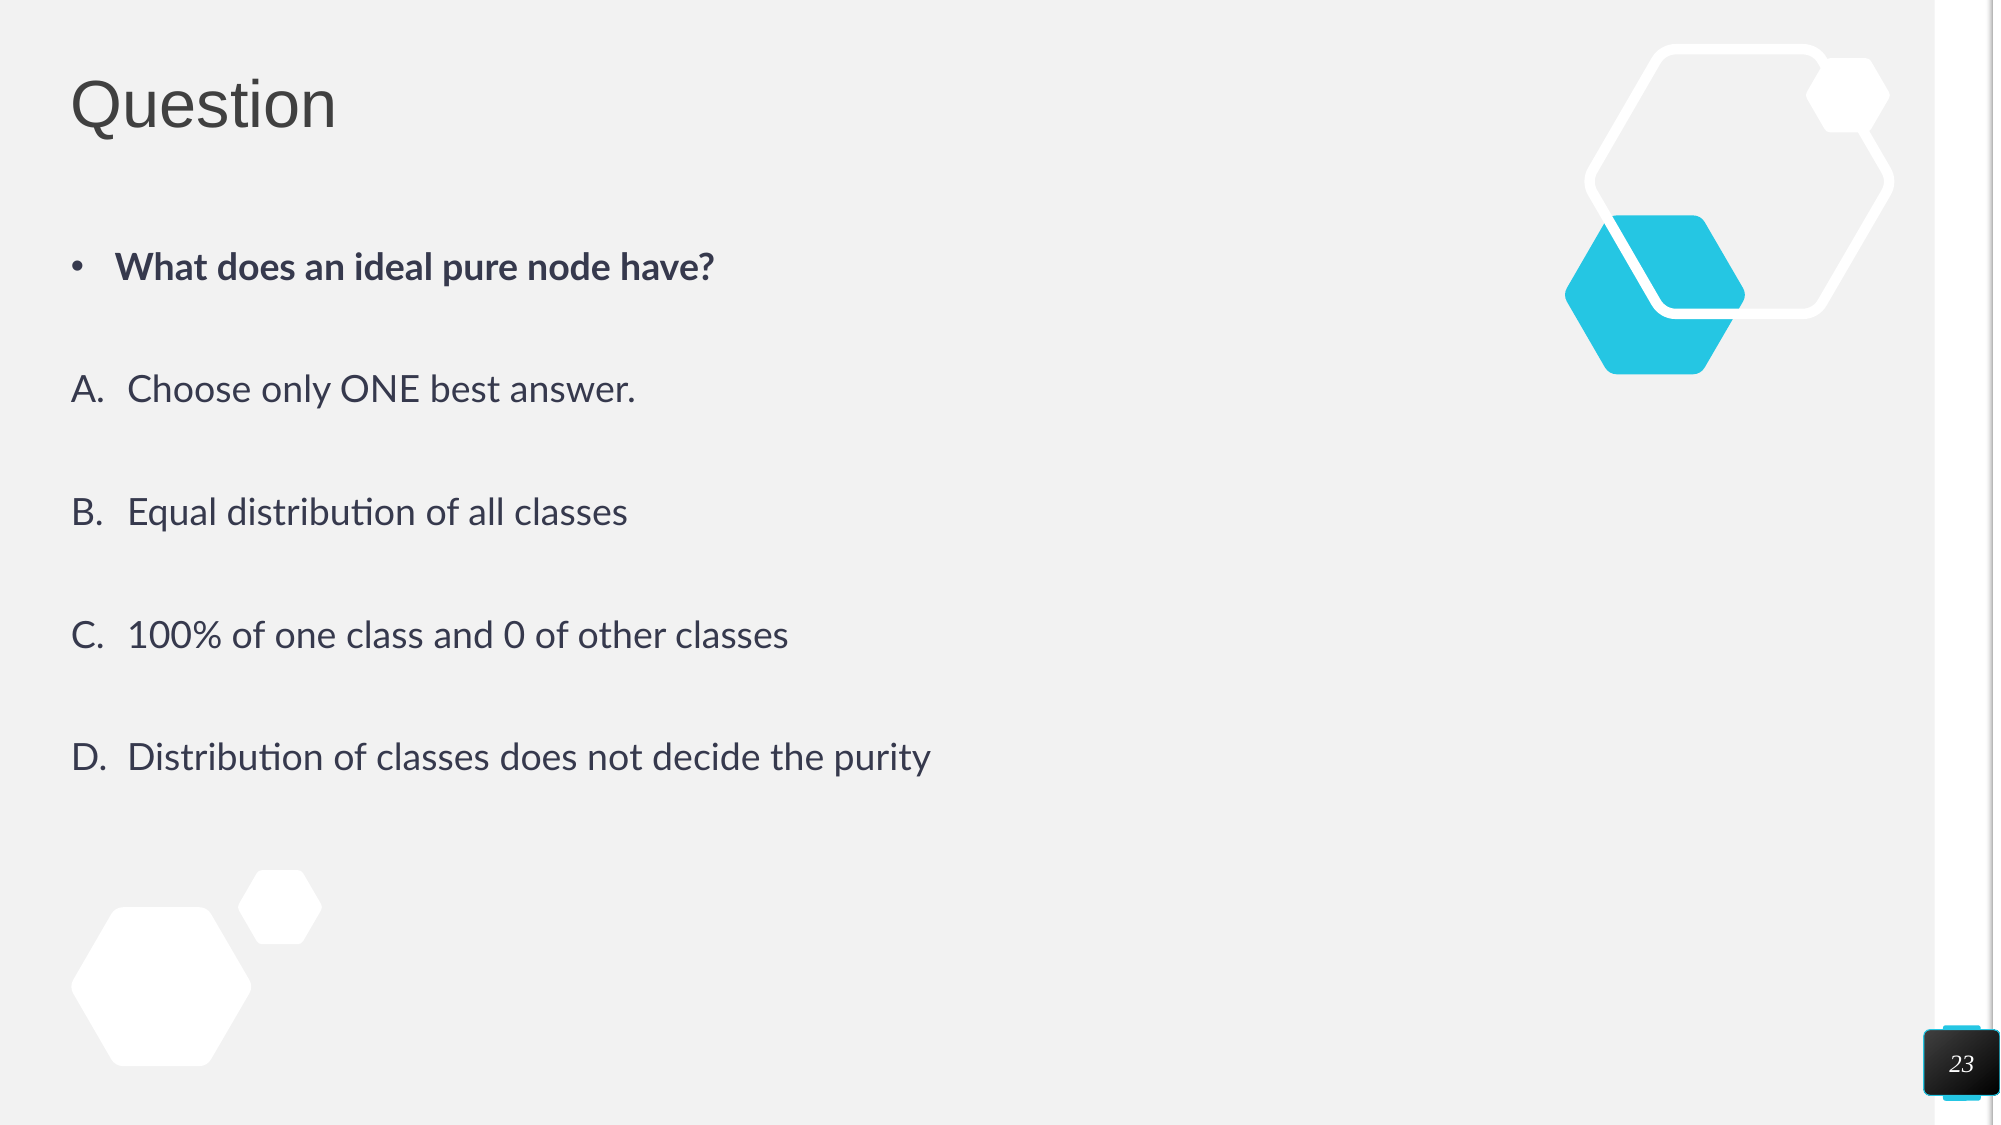

# Question
What does an ideal pure node have?

Choose only ONE best answer.

Equal distribution of all classes

100% of one class and 0 of other classes

Distribution of classes does not decide the purity

23